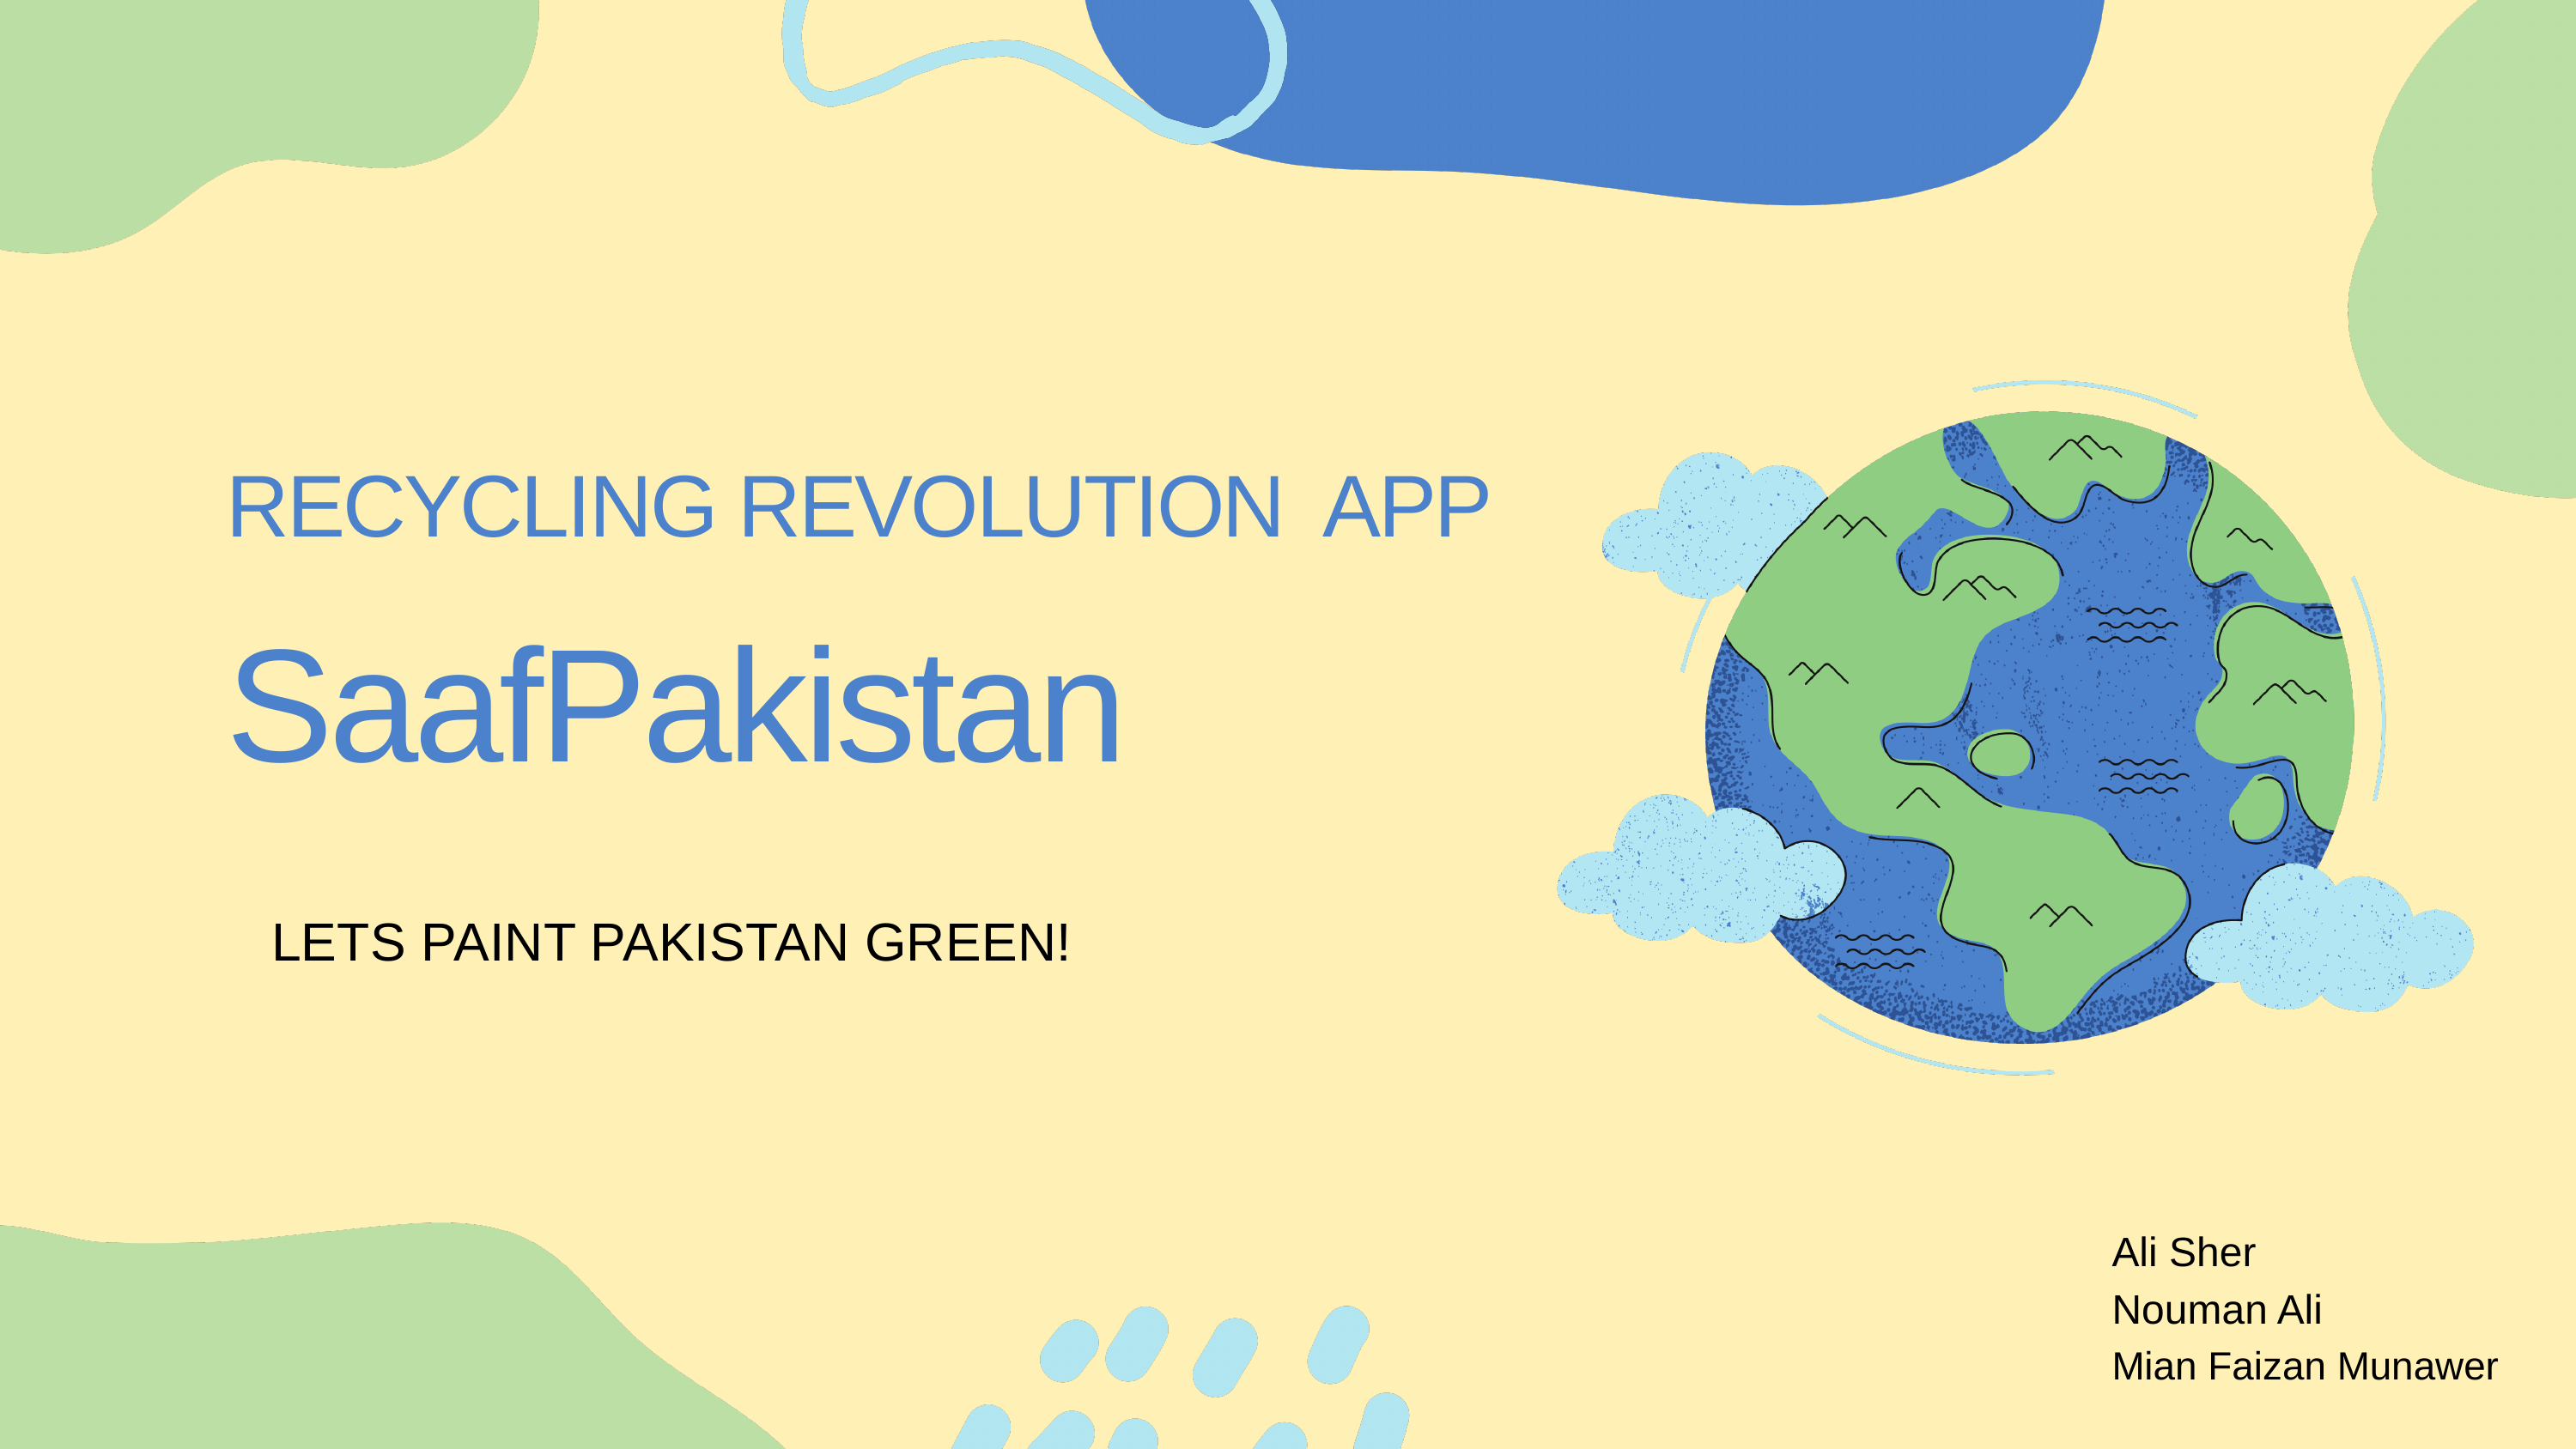

RECYCLING REVOLUTION  APP
SaafPakistan
LETS PAINT PAKISTAN GREEN!
Ali Sher
Nouman Ali
Mian Faizan Munawer